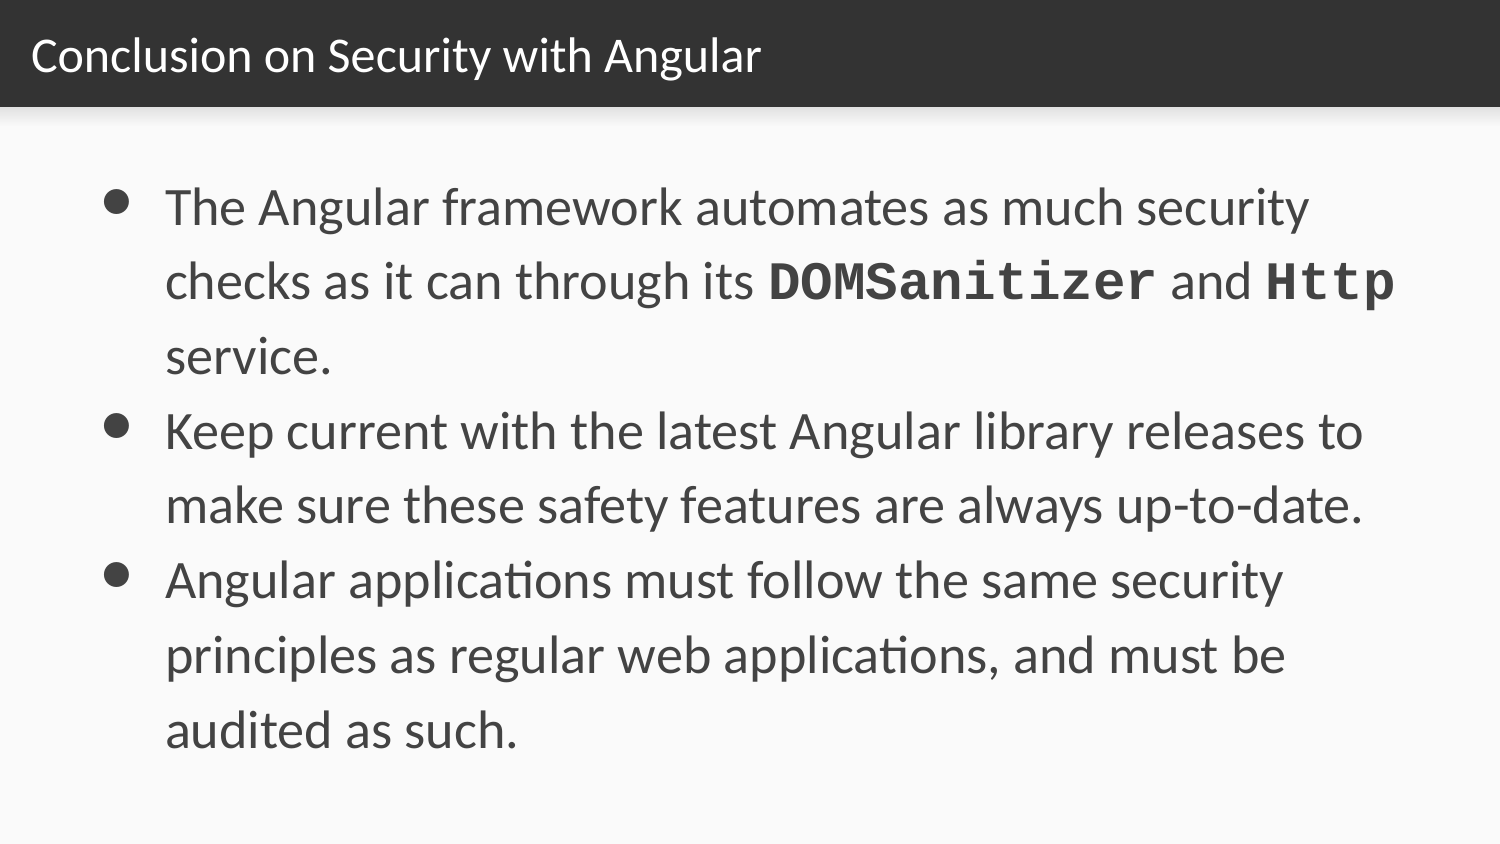

# Conclusion on Security with Angular
The Angular framework automates as much security checks as it can through its DOMSanitizer and Http service.
Keep current with the latest Angular library releases to make sure these safety features are always up-to-date.
Angular applications must follow the same security principles as regular web applications, and must be audited as such.